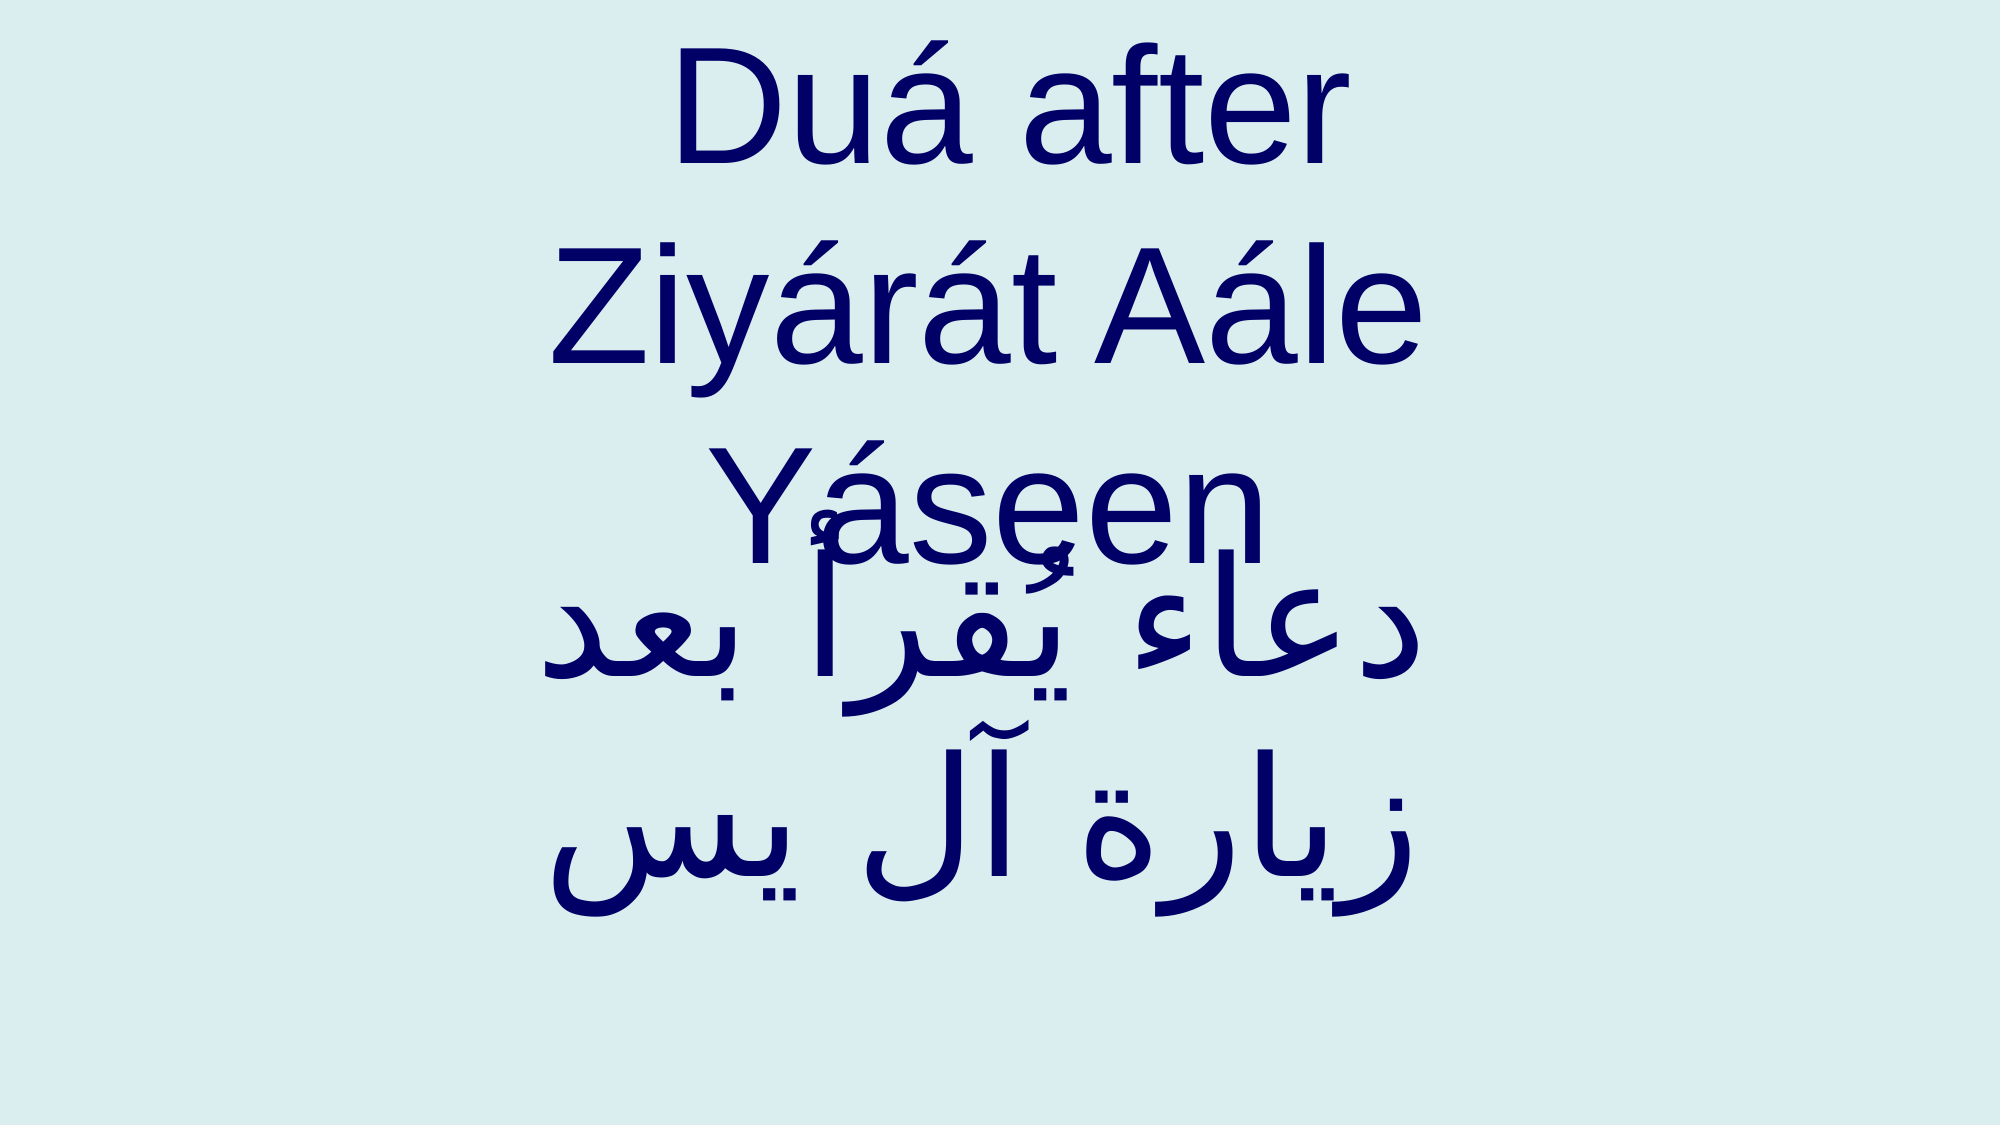

Duá after
Ziyárát Aále Yáseen
دعاء يُقرأ بعد زيارة آل يس